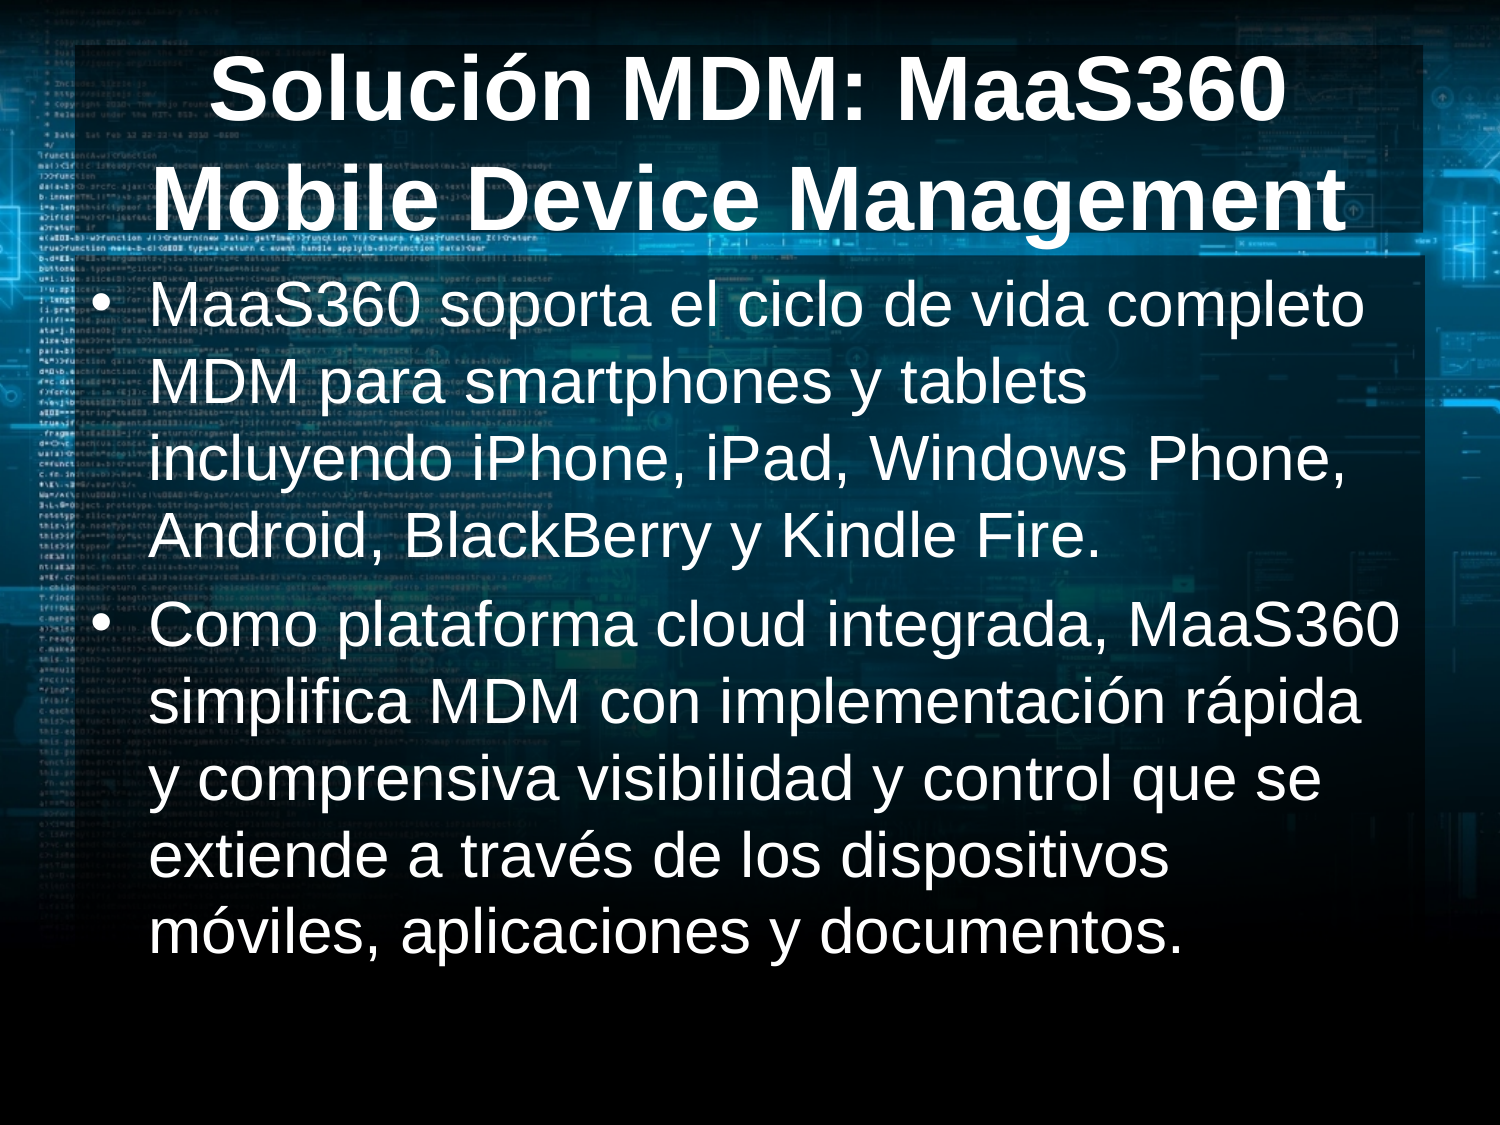

# Solución MDM: MaaS360 Mobile Device Management
MaaS360 soporta el ciclo de vida completo MDM para smartphones y tablets incluyendo iPhone, iPad, Windows Phone, Android, BlackBerry y Kindle Fire.
Como plataforma cloud integrada, MaaS360 simplifica MDM con implementación rápida y comprensiva visibilidad y control que se extiende a través de los dispositivos móviles, aplicaciones y documentos.